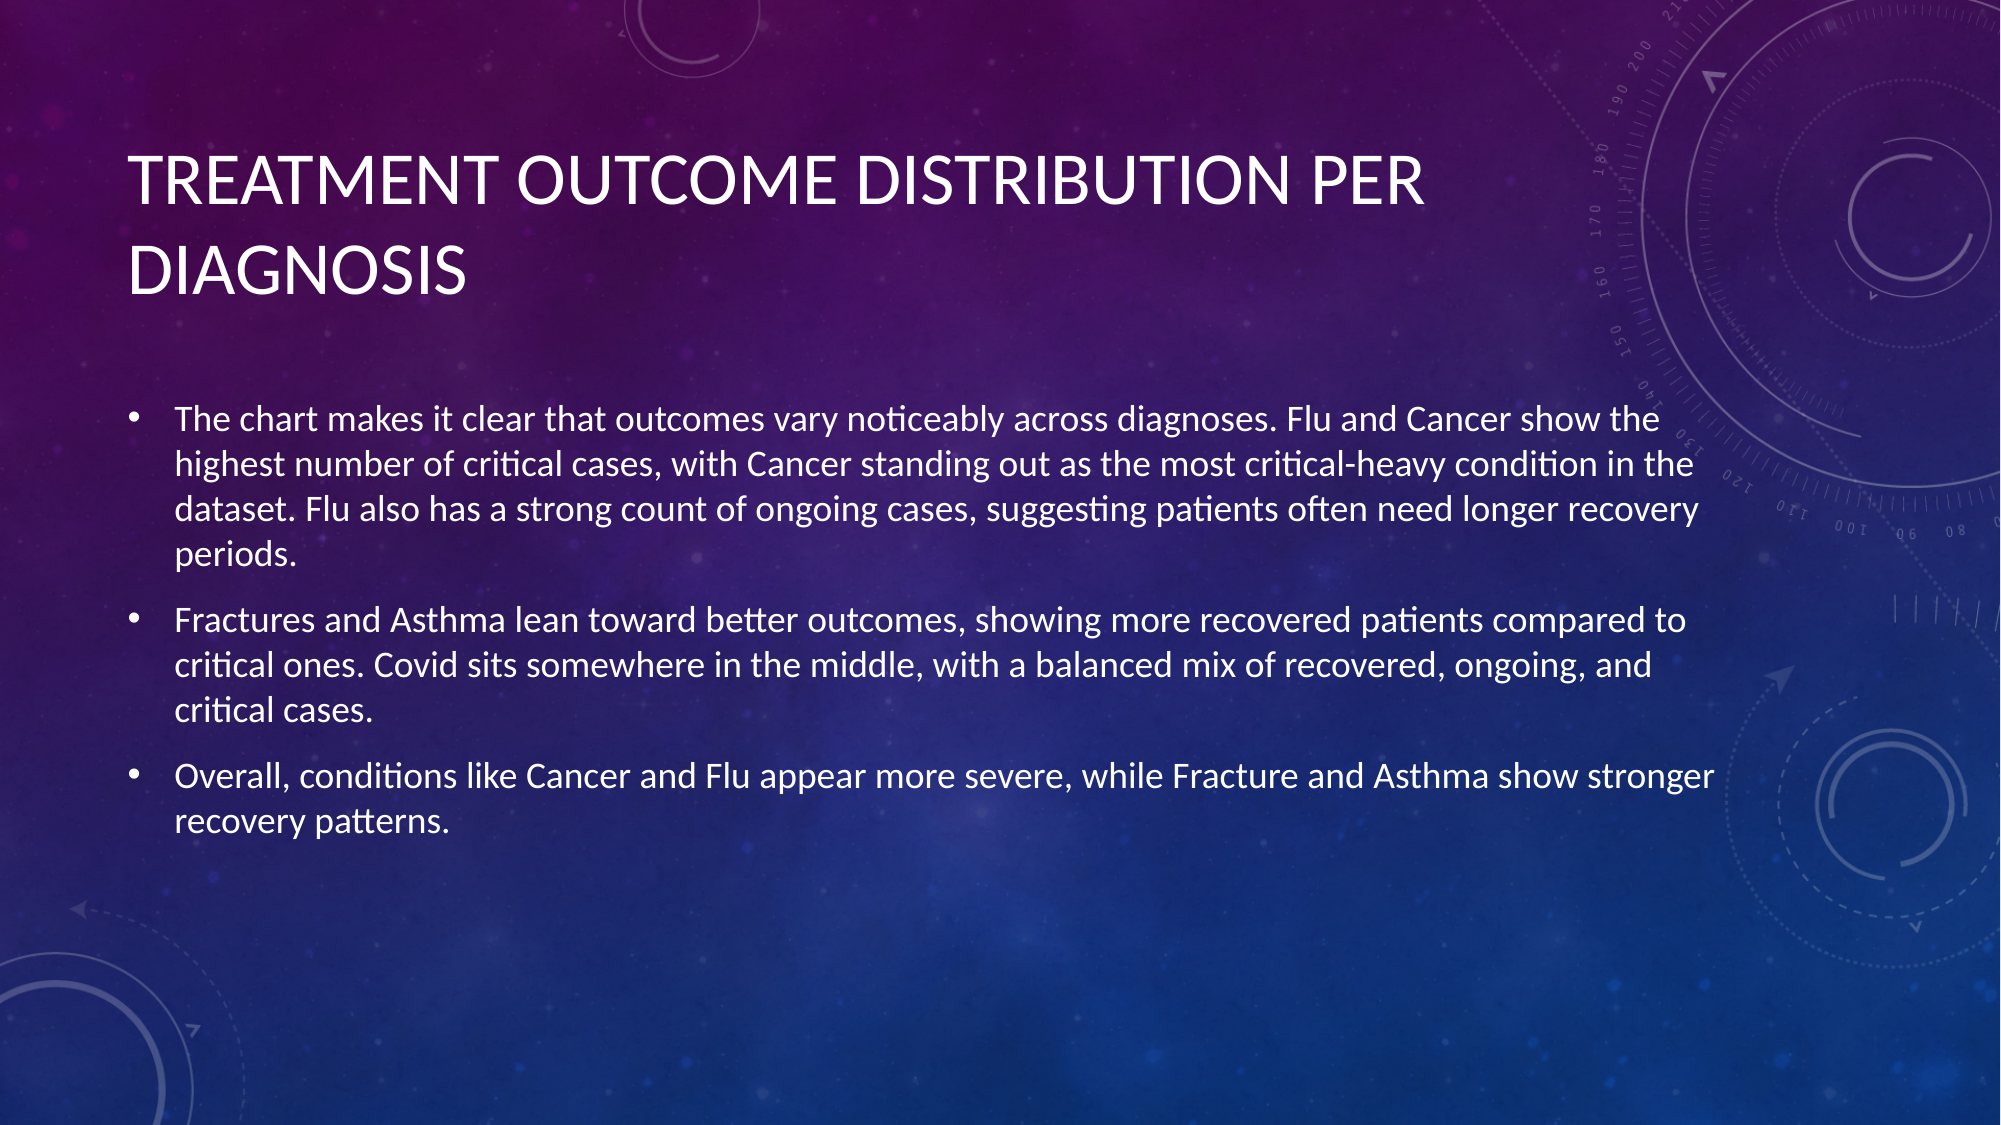

# Treatment Outcome Distribution per Diagnosis
The chart makes it clear that outcomes vary noticeably across diagnoses. Flu and Cancer show the highest number of critical cases, with Cancer standing out as the most critical-heavy condition in the dataset. Flu also has a strong count of ongoing cases, suggesting patients often need longer recovery periods.
Fractures and Asthma lean toward better outcomes, showing more recovered patients compared to critical ones. Covid sits somewhere in the middle, with a balanced mix of recovered, ongoing, and critical cases.
Overall, conditions like Cancer and Flu appear more severe, while Fracture and Asthma show stronger recovery patterns.